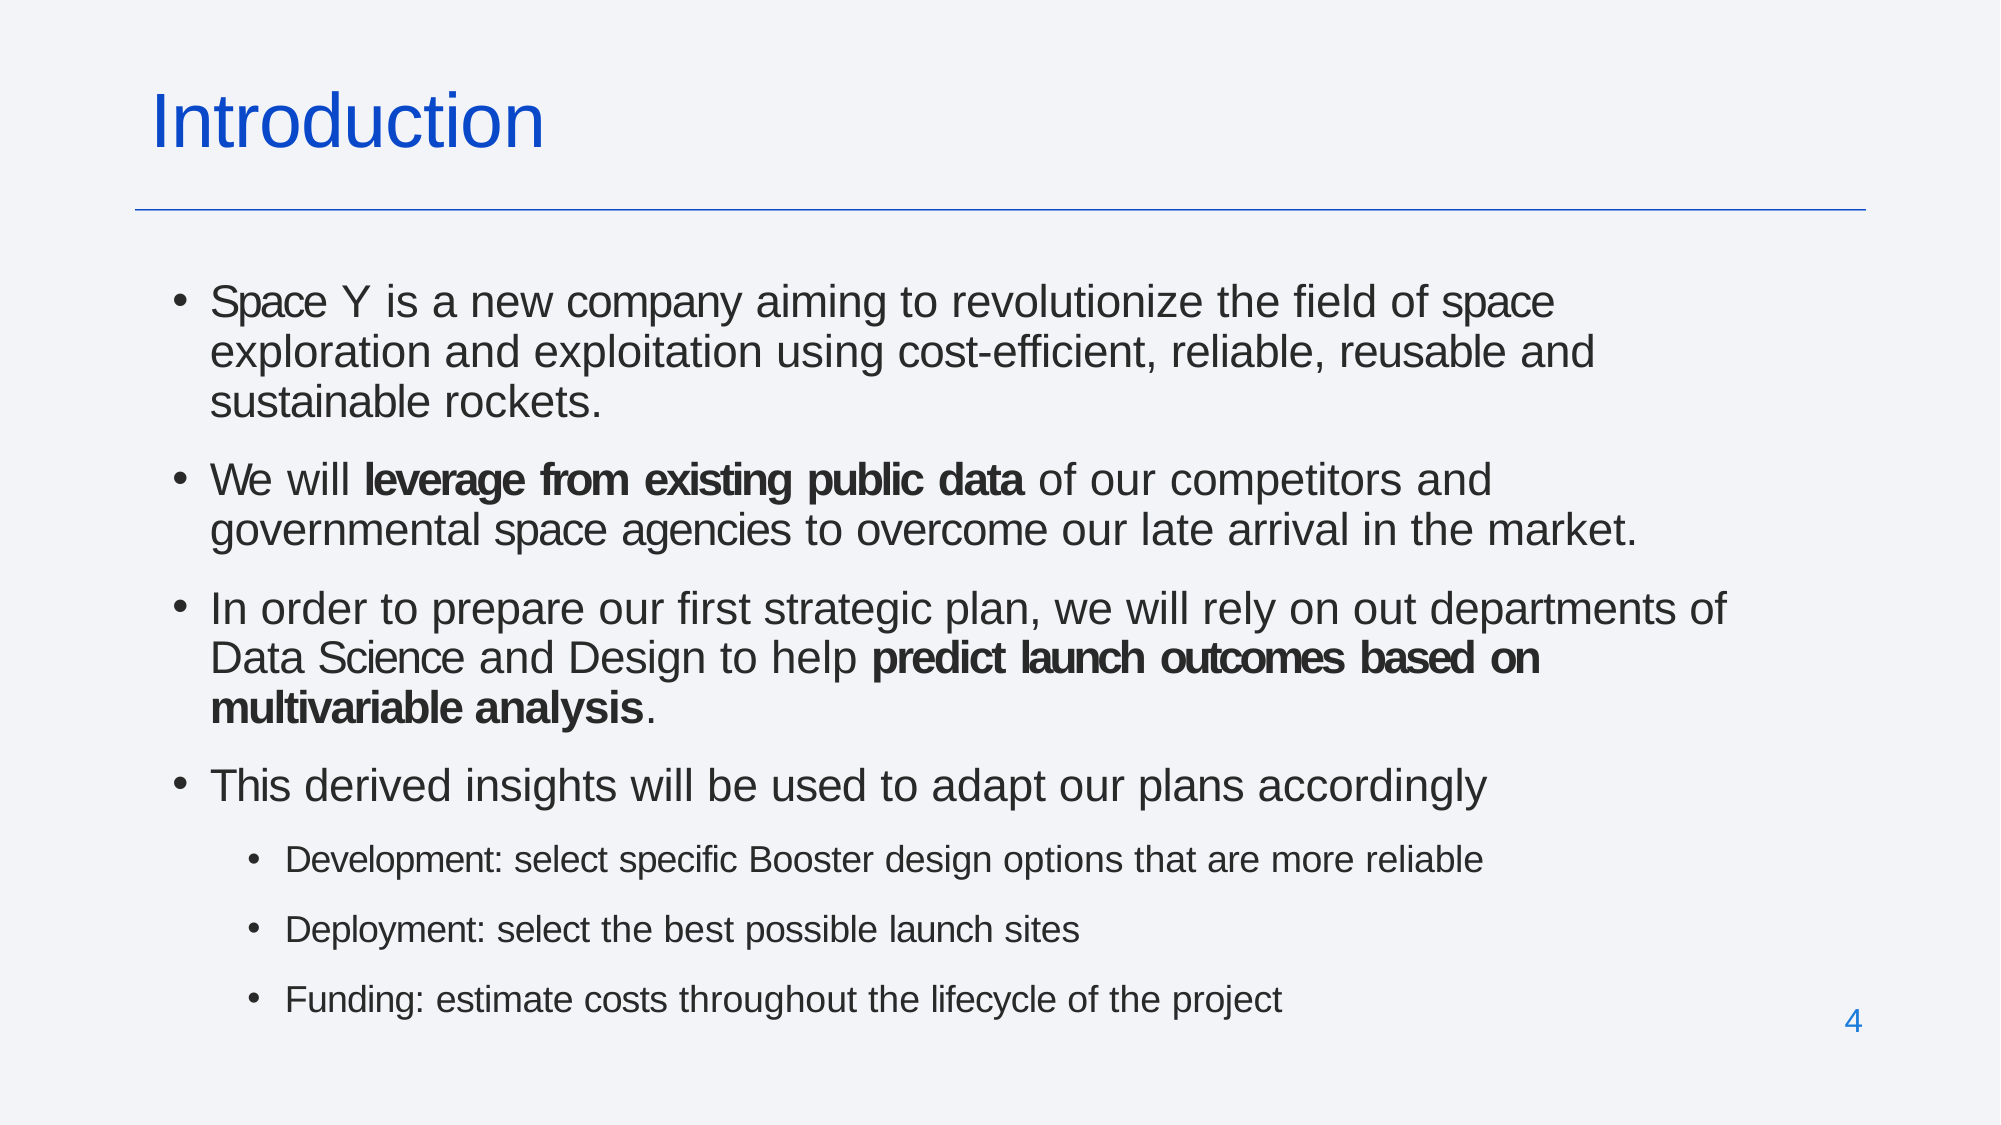

# Introduction
Space Y is a new company aiming to revolutionize the field of space exploration and exploitation using cost-efficient, reliable, reusable and sustainable rockets.
We will leverage from existing public data of our competitors and governmental space agencies to overcome our late arrival in the market.
In order to prepare our first strategic plan, we will rely on out departments of Data Science and Design to help predict launch outcomes based on multivariable analysis.
This derived insights will be used to adapt our plans accordingly
Development: select specific Booster design options that are more reliable
Deployment: select the best possible launch sites
Funding: estimate costs throughout the lifecycle of the project
4